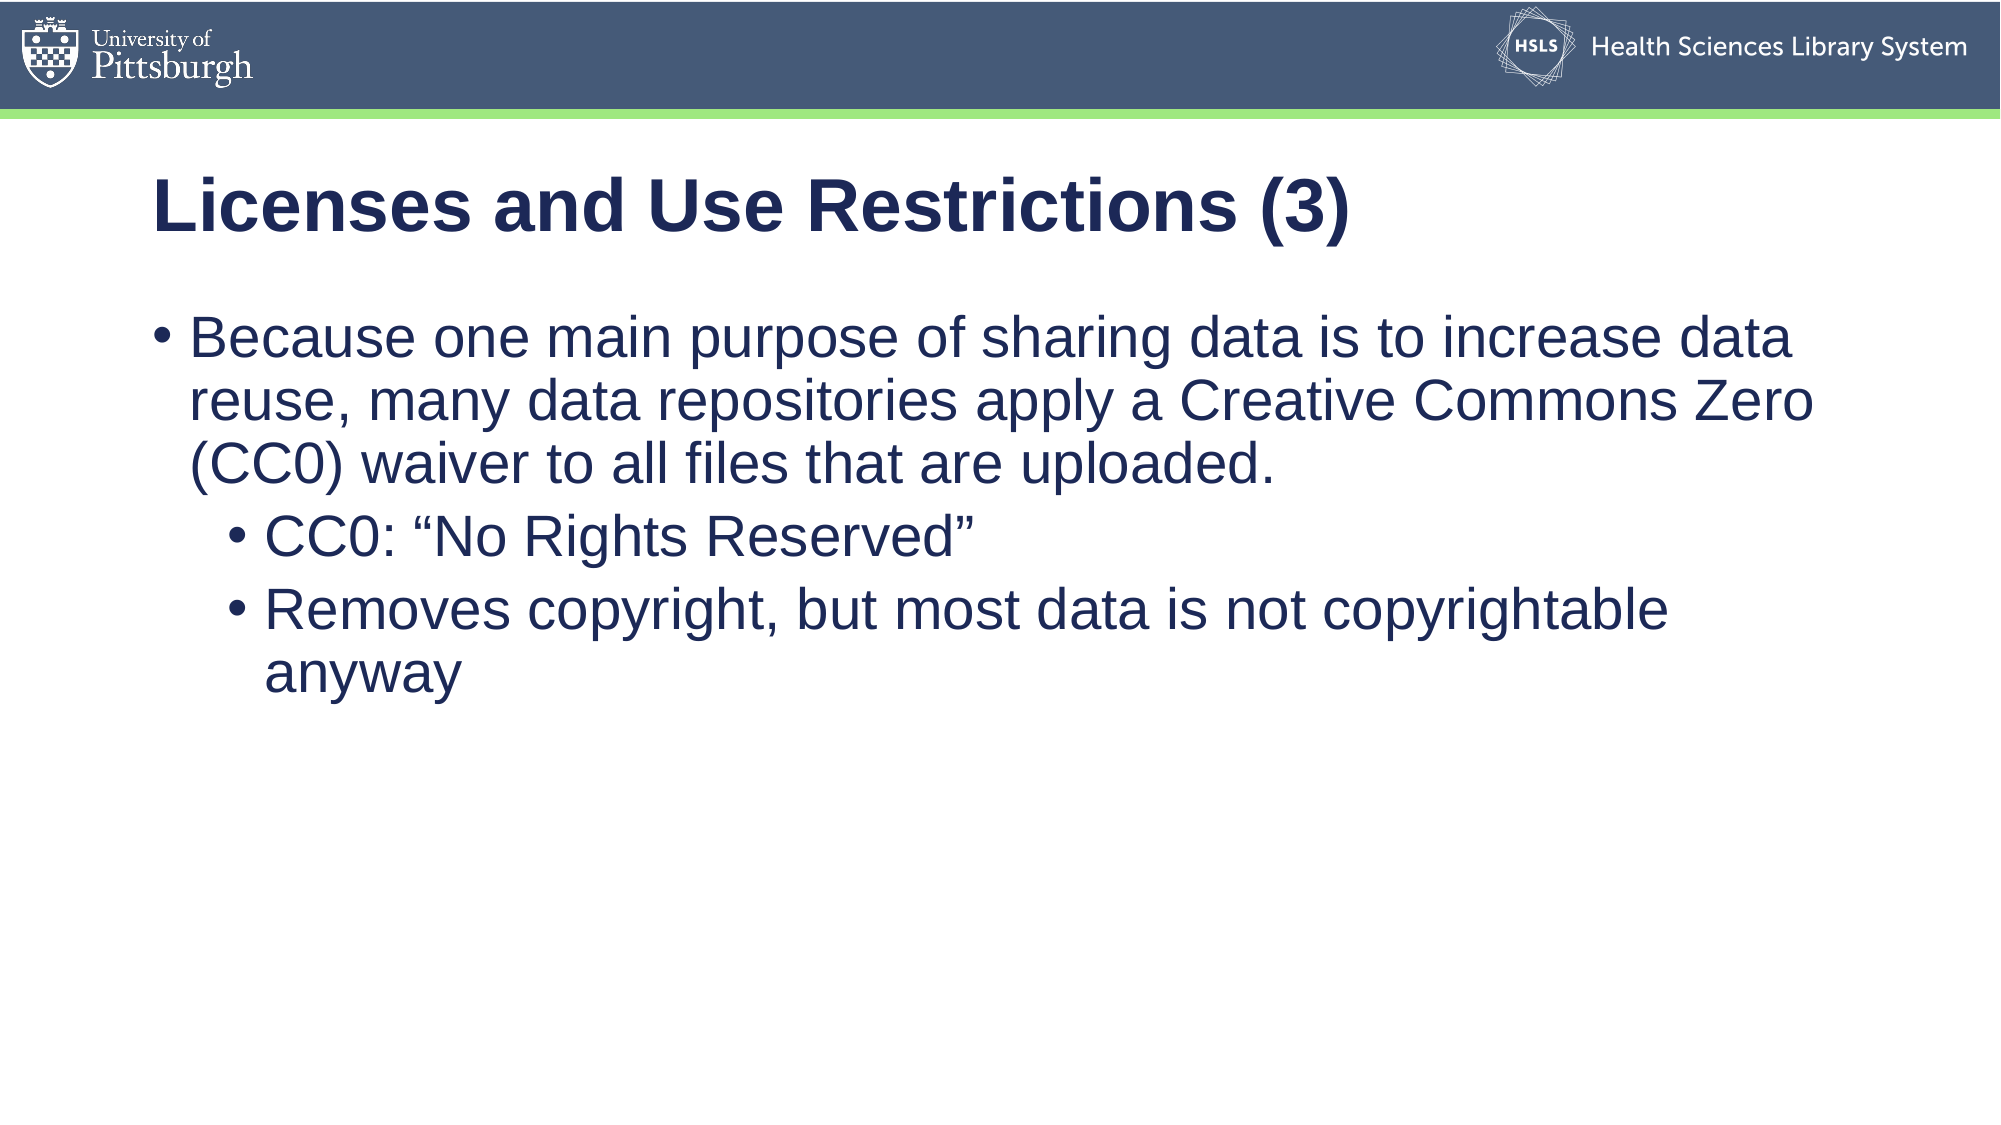

# Licenses and Use Restrictions (3)
Because one main purpose of sharing data is to increase data reuse, many data repositories apply a Creative Commons Zero (CC0) waiver to all files that are uploaded.
CC0: “No Rights Reserved”
Removes copyright, but most data is not copyrightable anyway